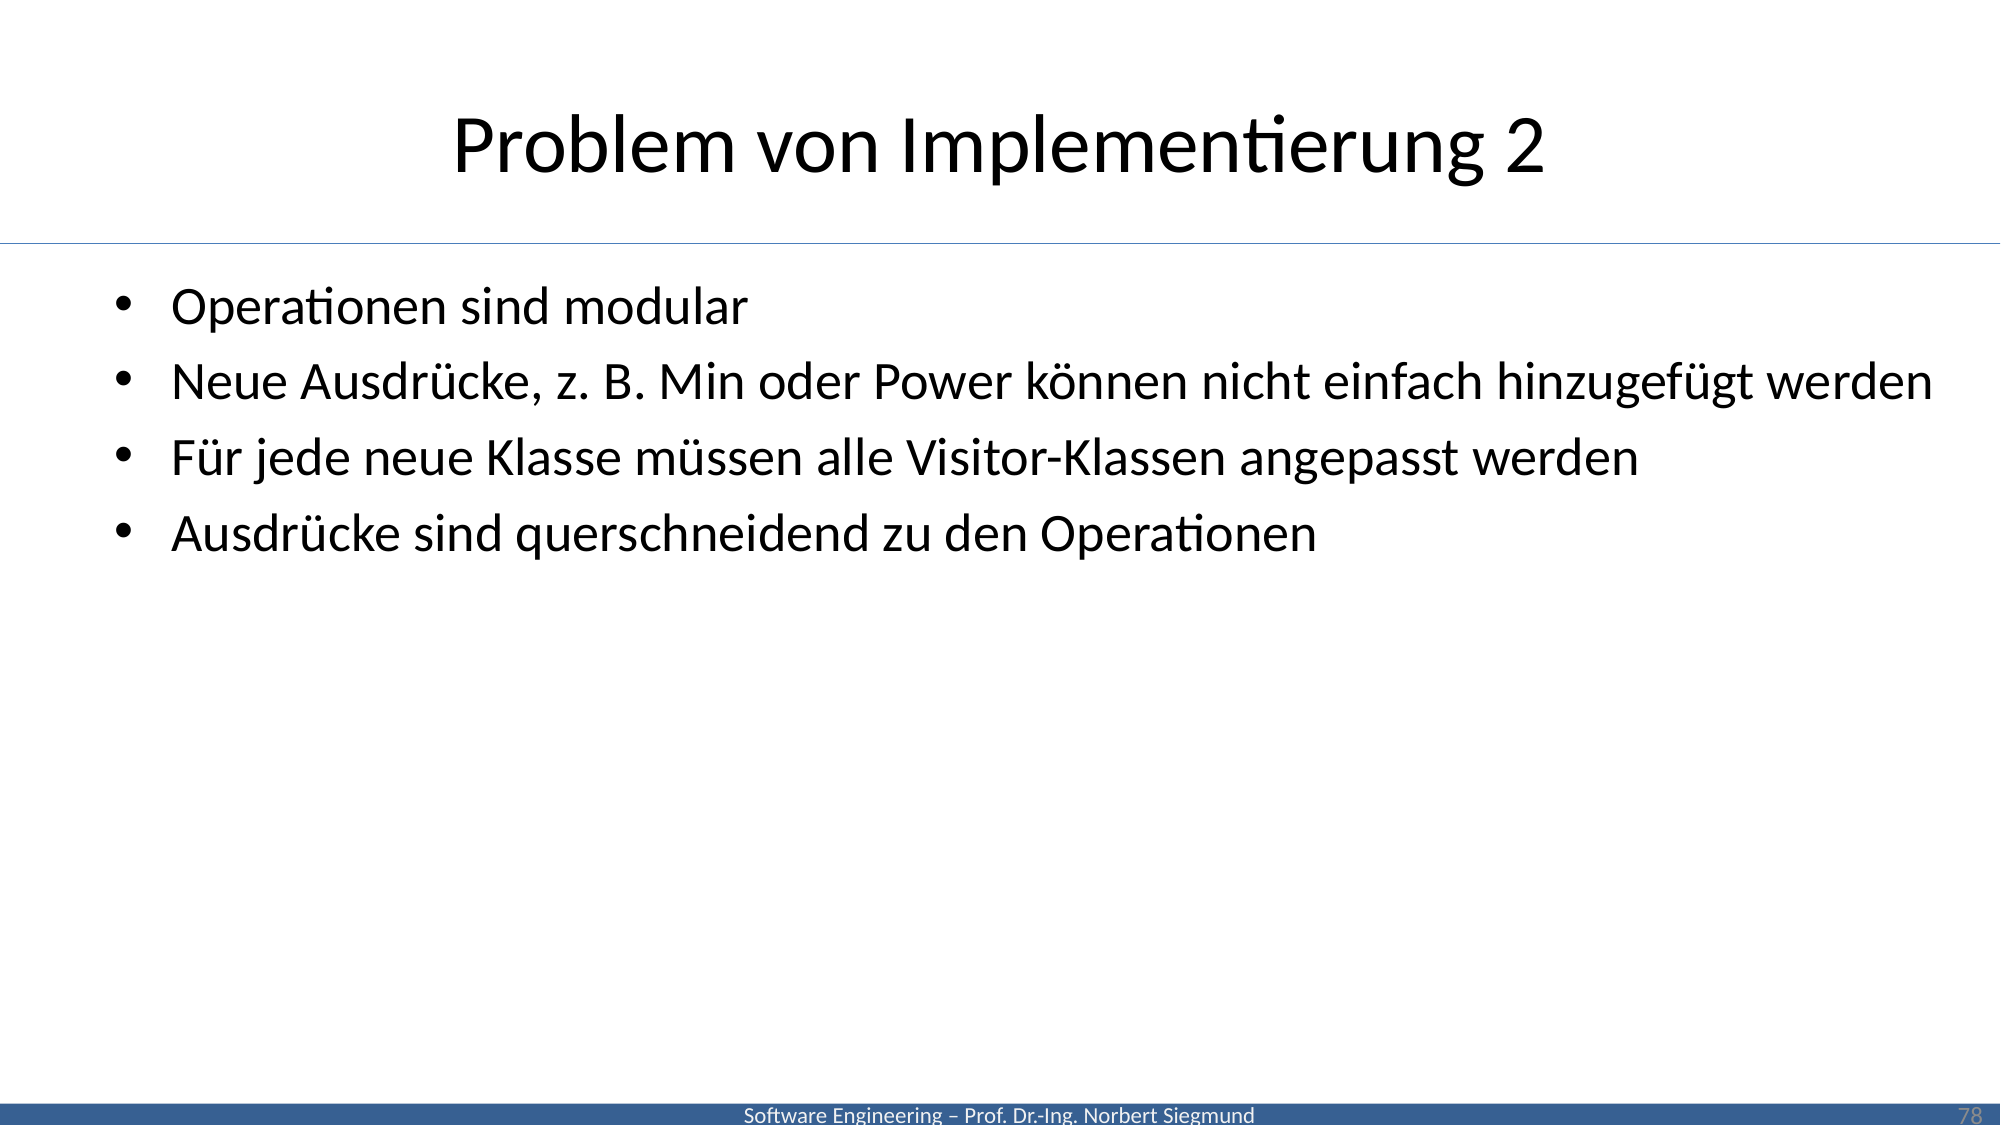

# Problem von Implementierung 2
Operationen sind modular
Neue Ausdrücke, z. B. Min oder Power können nicht einfach hinzugefügt werden
Für jede neue Klasse müssen alle Visitor-Klassen angepasst werden
Ausdrücke sind querschneidend zu den Operationen
78